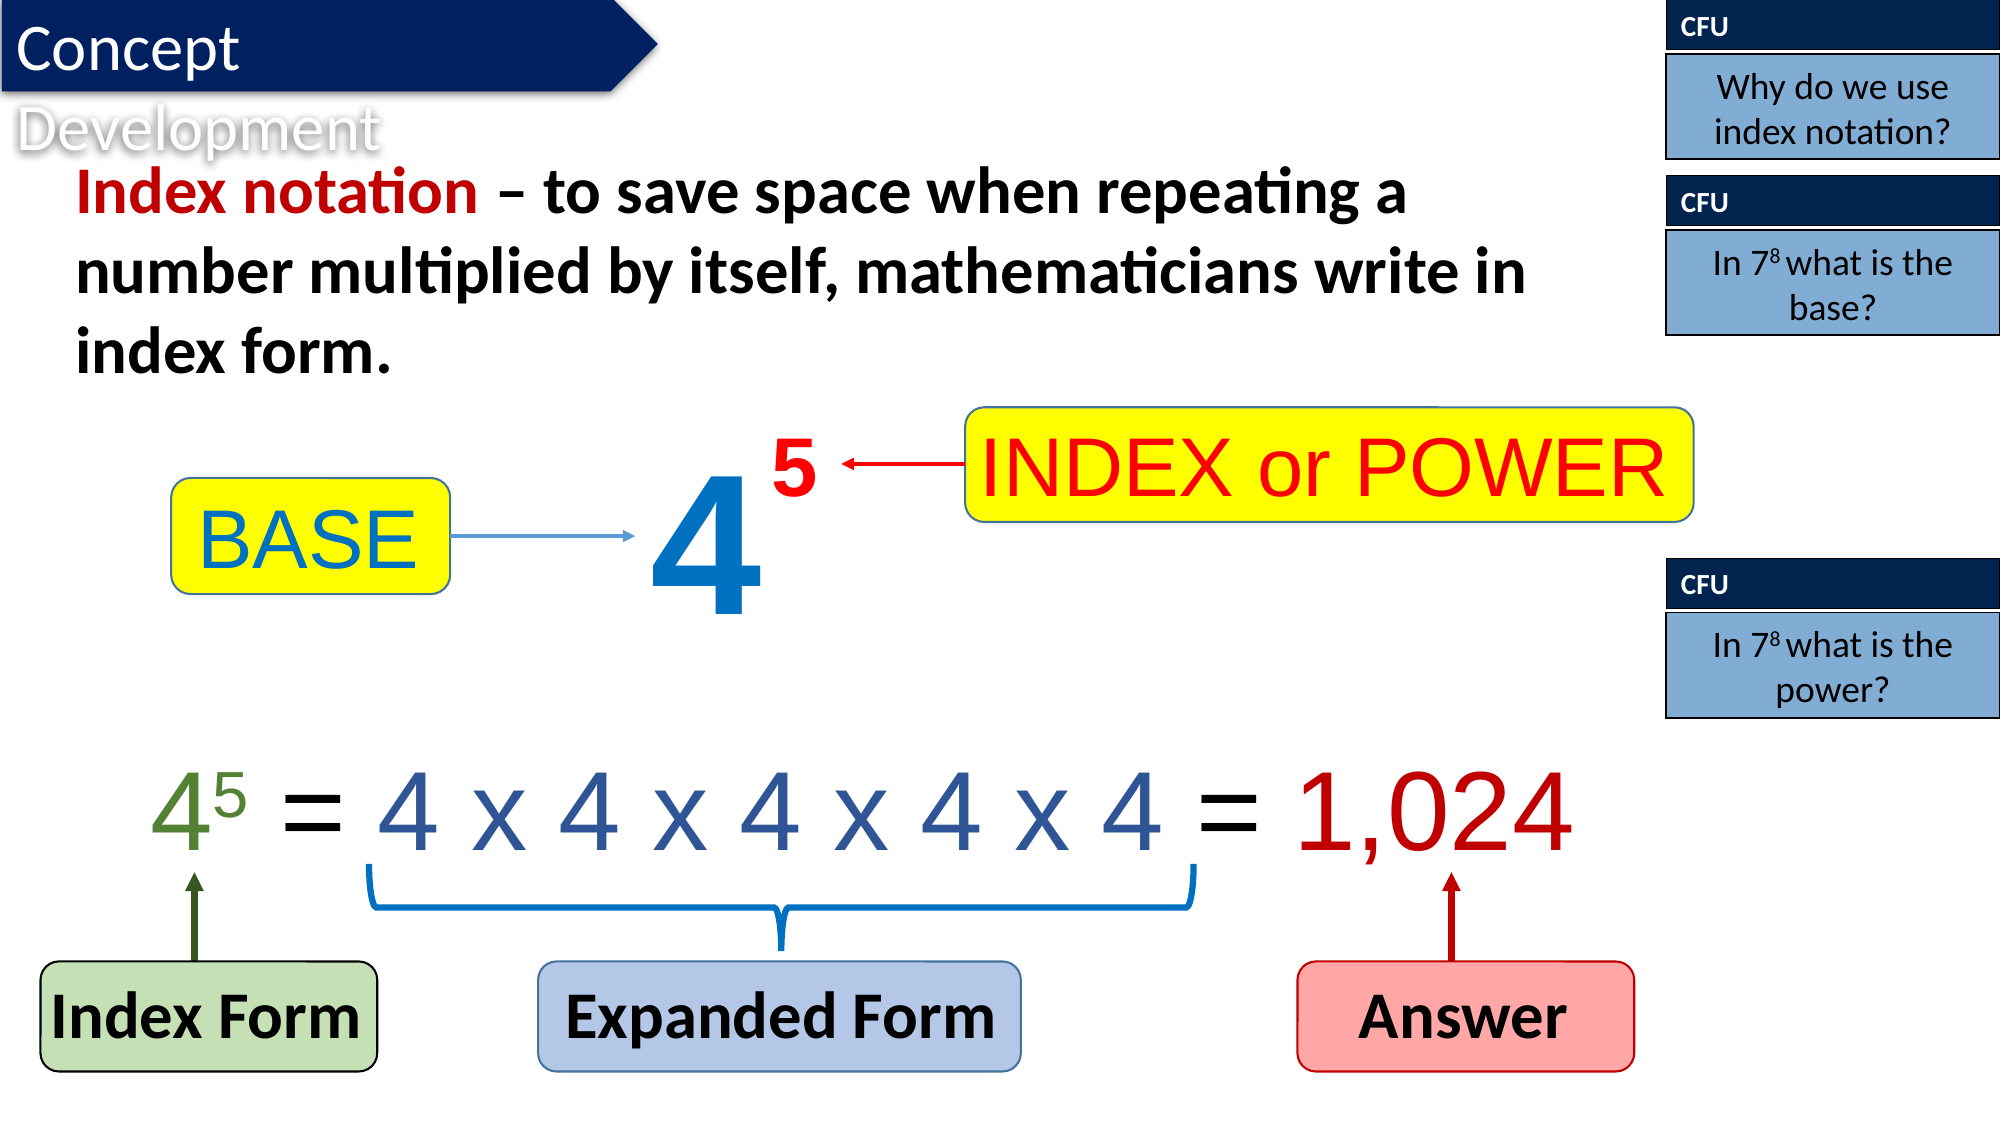

CFU
Why do we use index notation?
Concept Development
Index notation – to save space when repeating a number multiplied by itself, mathematicians write in index form.
CFU
In 78 what is the base?
5
INDEX or POWER
4

BASE

CFU
In 78 what is the power?
45 = 4 x 4 x 4 x 4 x 4 = 1,024

Index Form

Expanded Form
Answer